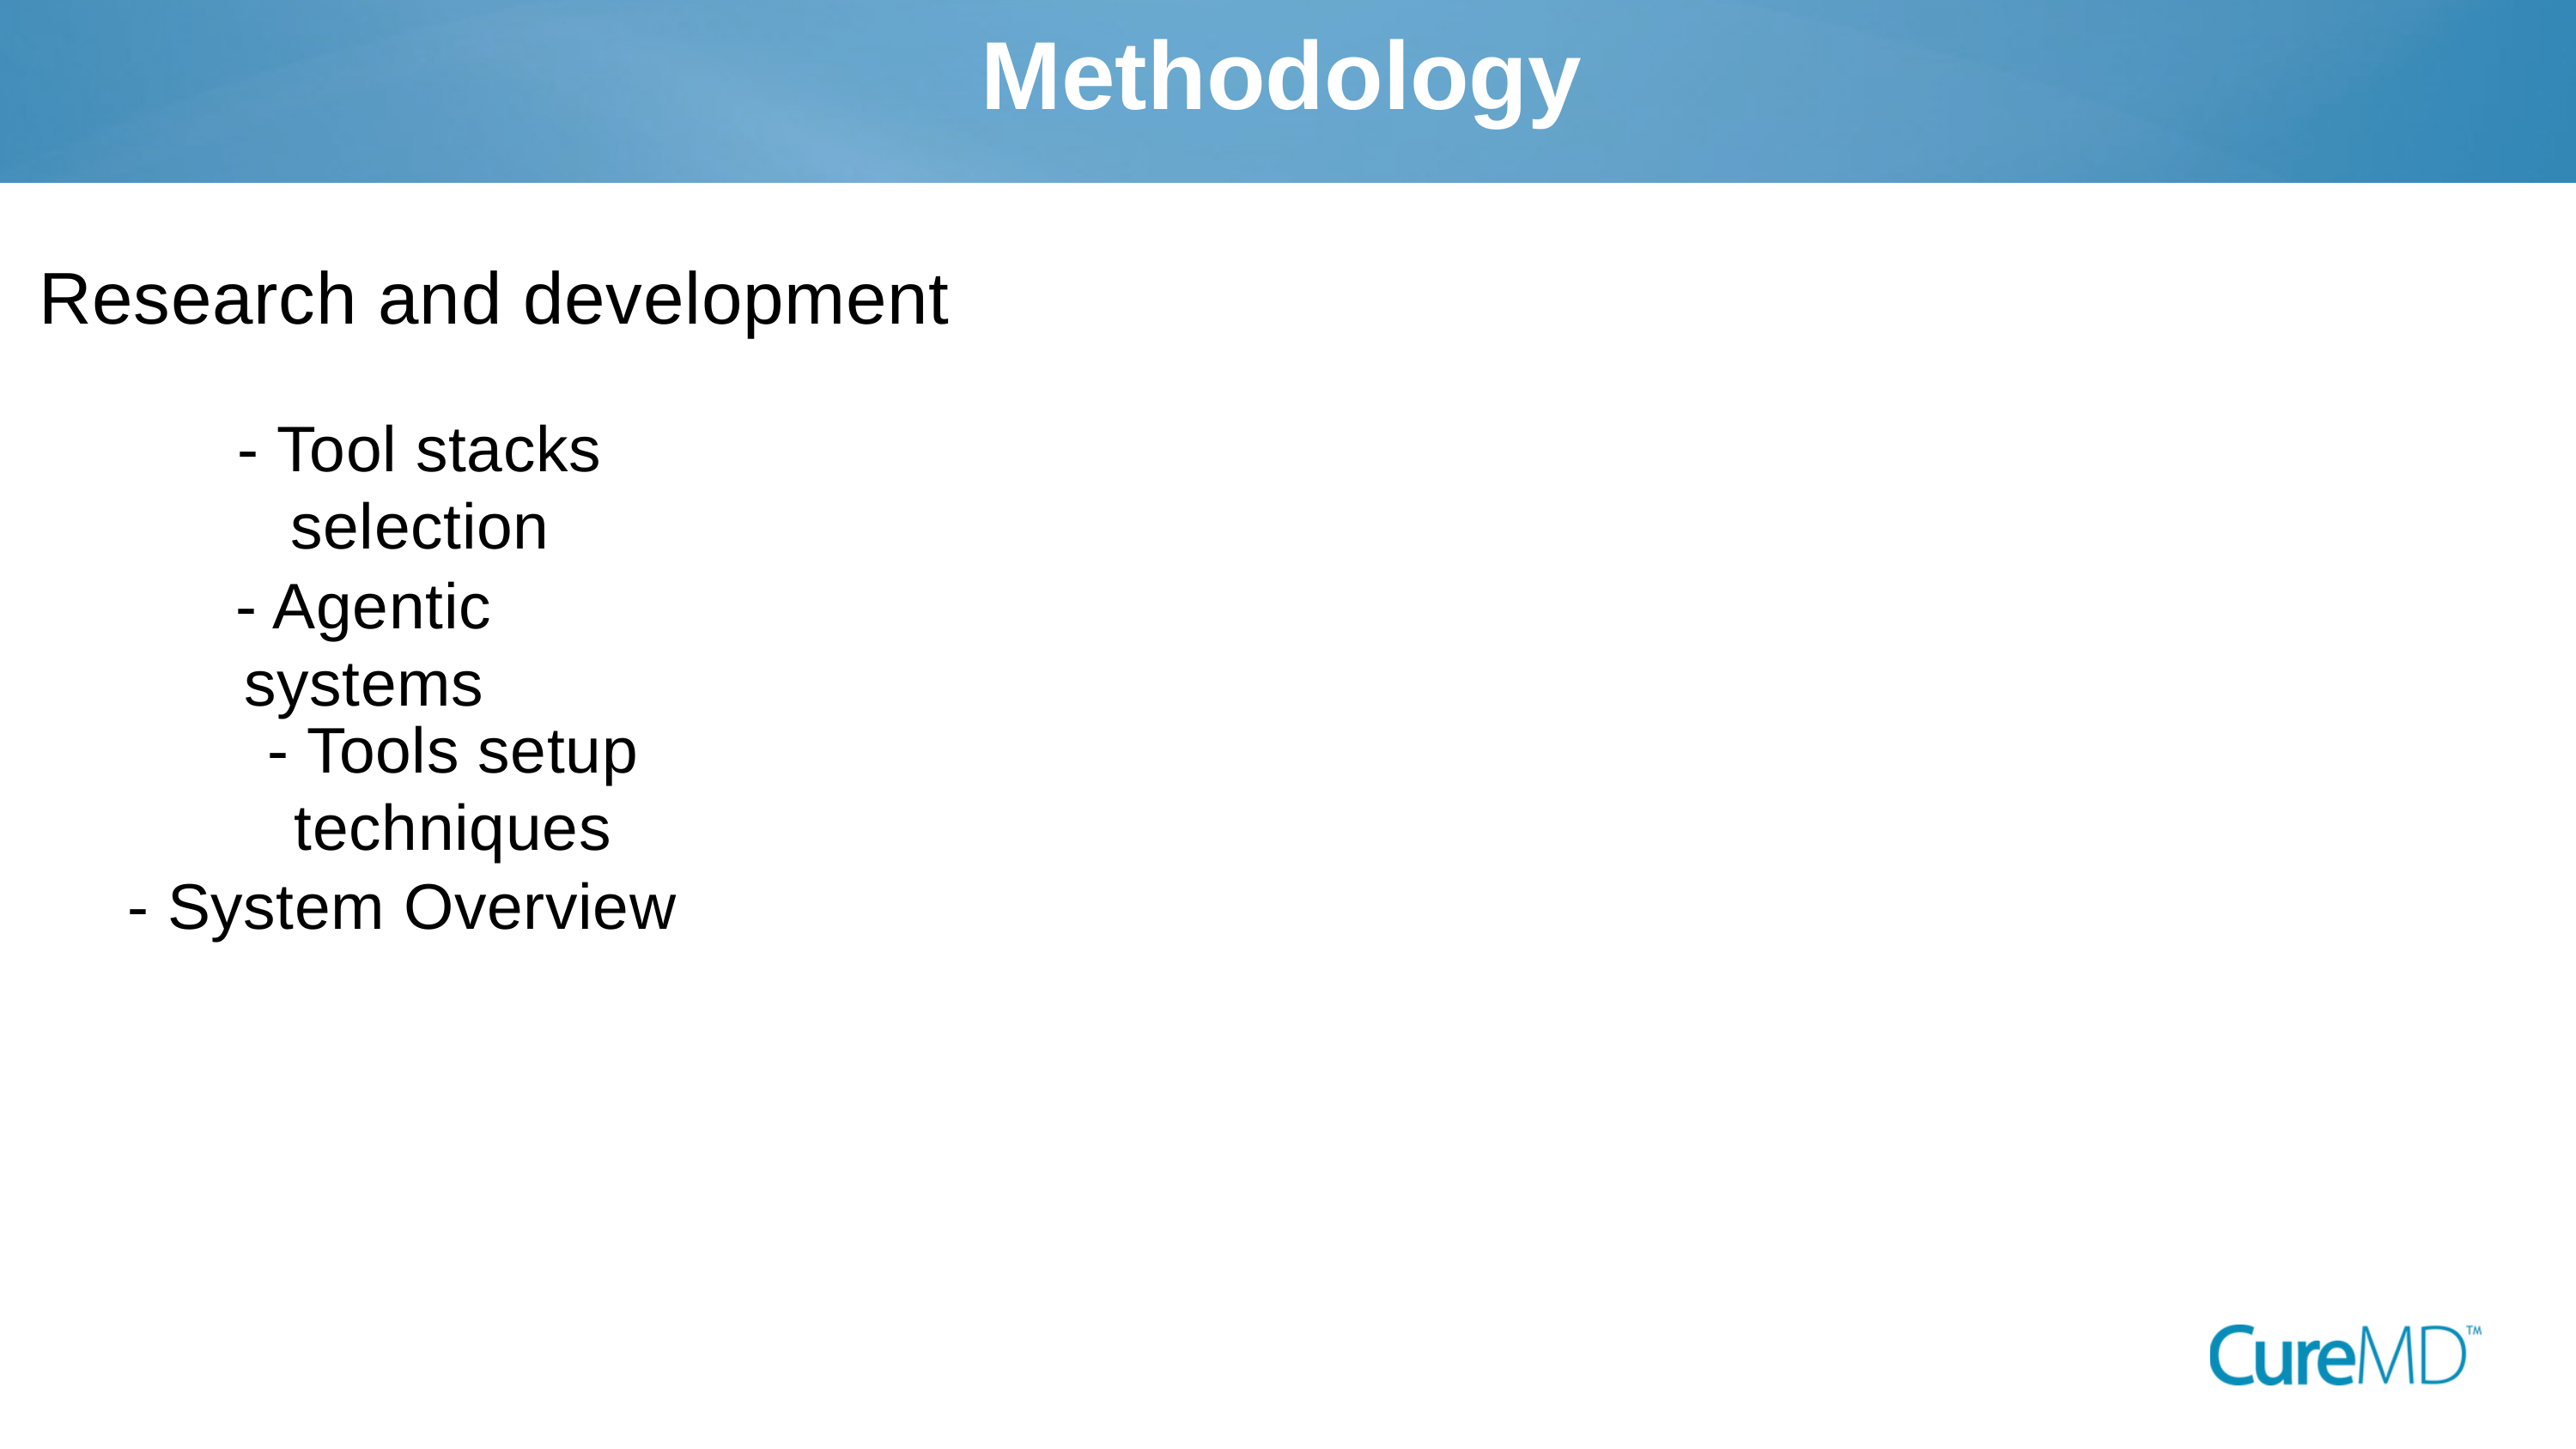

Methodology
Research and development
- Tool stacks selection
- Agentic systems
- Tools setup techniques
- System Overview